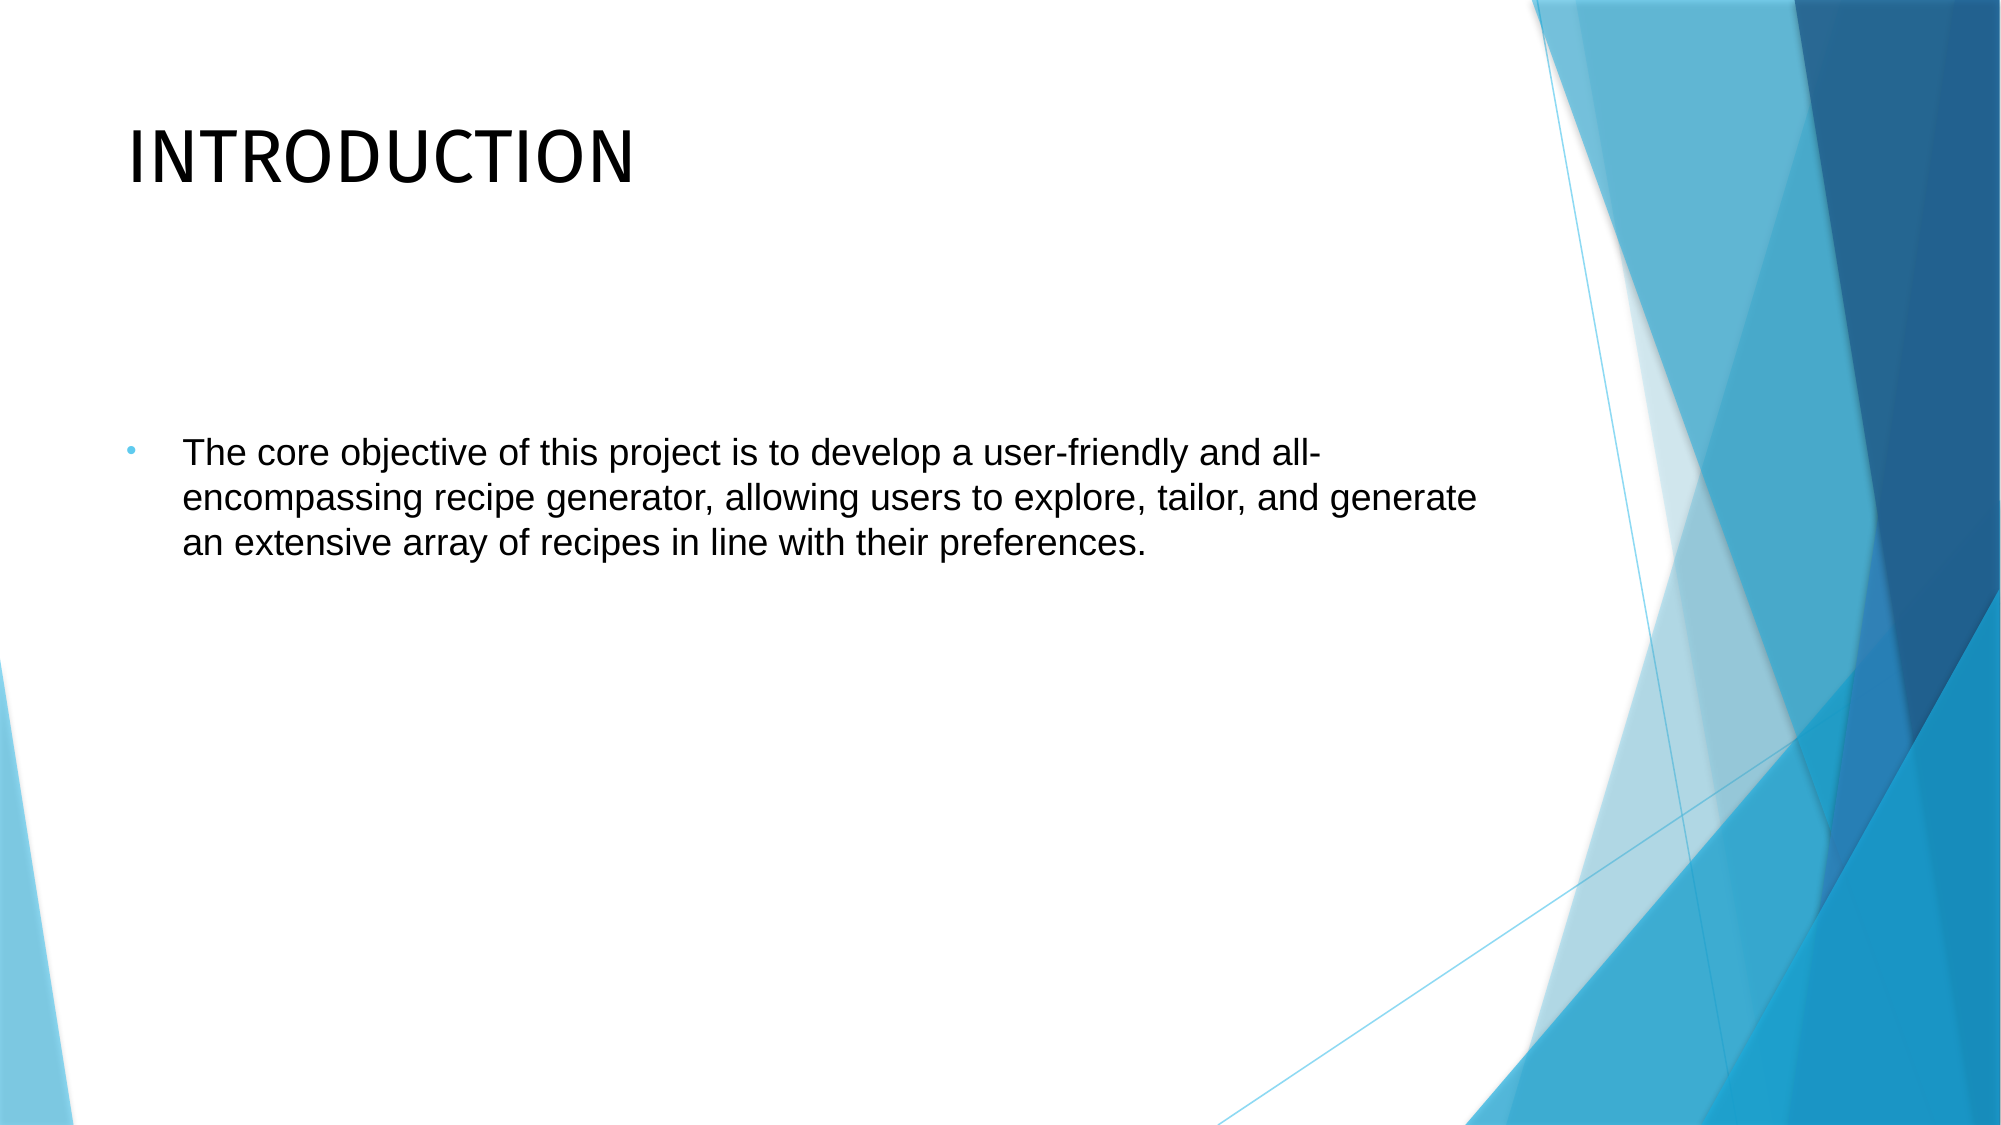

# INTRODUCTION

The core objective of this project is to develop a user-friendly and all-encompassing recipe generator, allowing users to explore, tailor, and generate an extensive array of recipes in line with their preferences.